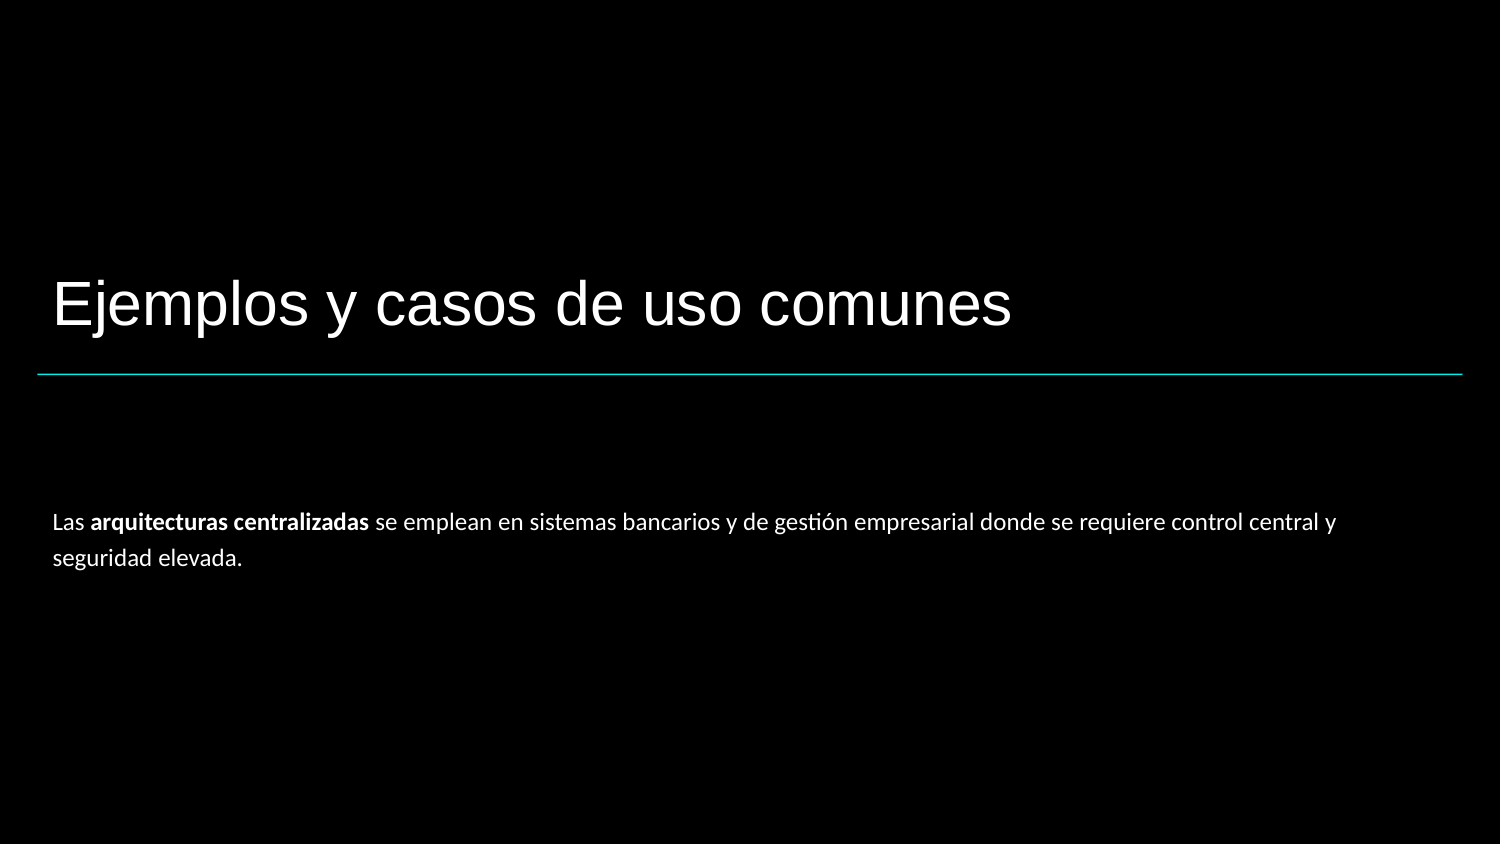

# Ejemplos y casos de uso comunes
Las arquitecturas centralizadas se emplean en sistemas bancarios y de gestión empresarial donde se requiere control central y seguridad elevada.